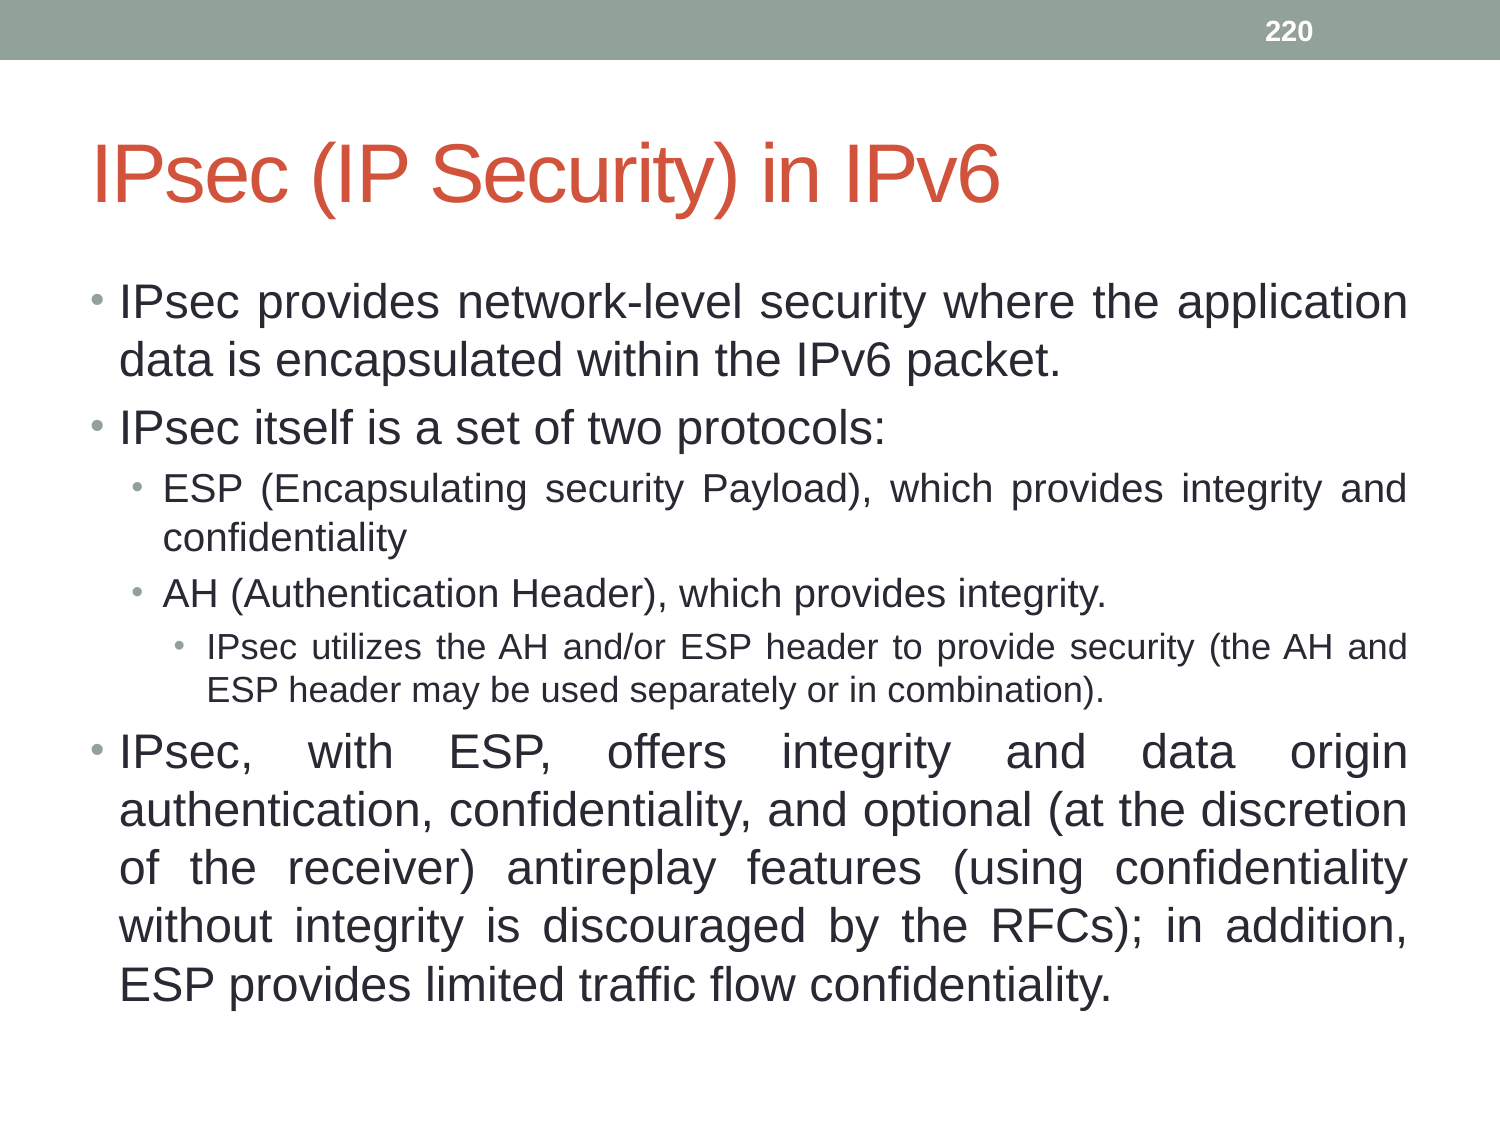

220
# IPsec (IP Security) in IPv6
IPsec provides network-level security where the application data is encapsulated within the IPv6 packet.
IPsec itself is a set of two protocols:
ESP (Encapsulating security Payload), which provides integrity and confidentiality
AH (Authentication Header), which provides integrity.
IPsec utilizes the AH and/or ESP header to provide security (the AH and ESP header may be used separately or in combination).
IPsec, with ESP, offers integrity and data origin authentication, confidentiality, and optional (at the discretion of the receiver) antireplay features (using confidentiality without integrity is discouraged by the RFCs); in addition, ESP provides limited traffic flow confidentiality.